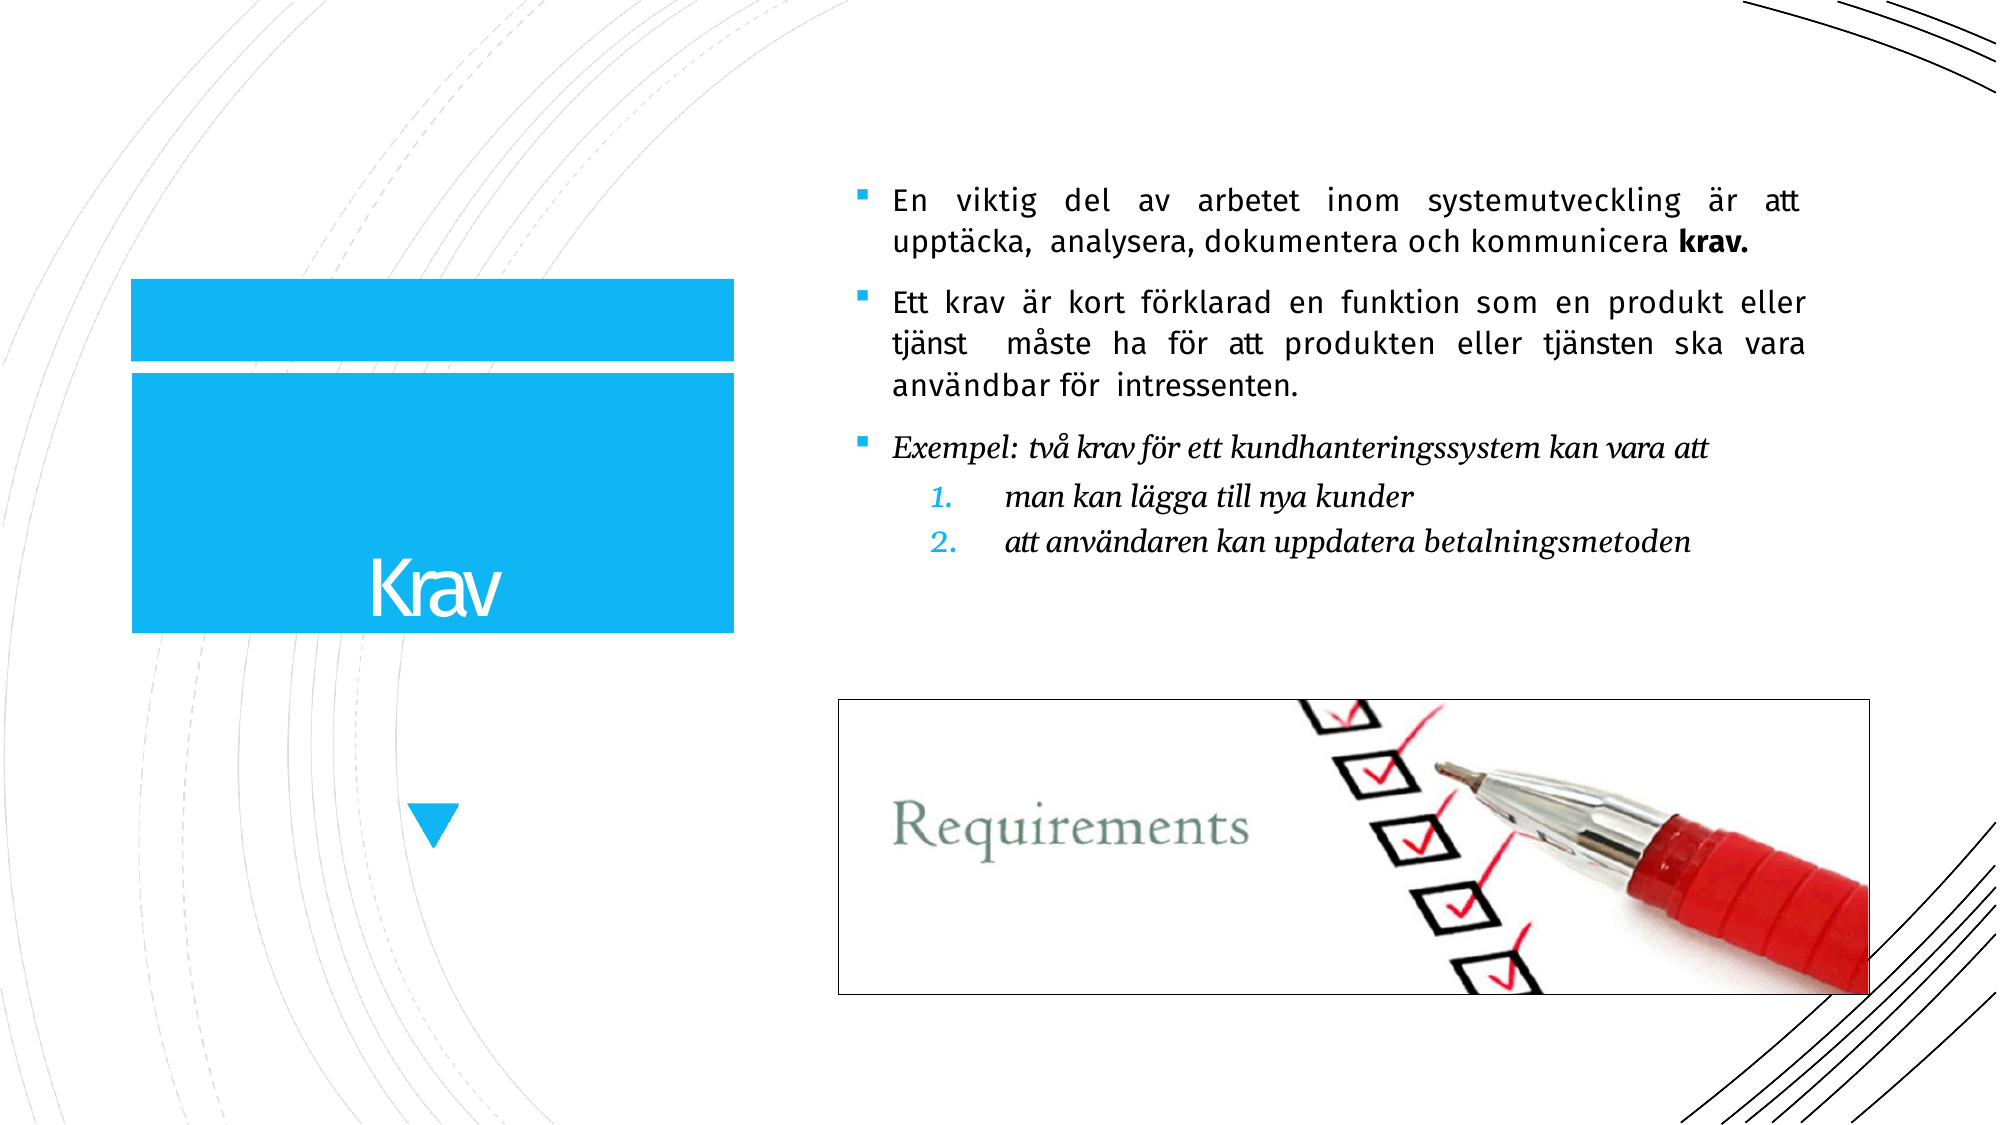

En viktig del av arbetet inom systemutveckling är att upptäcka,  analysera, dokumentera och kommunicera krav.
Ett krav är kort förklarad en funktion som en produkt eller tjänst  måste ha för att produkten eller tjänsten ska vara användbar för  intressenten.
Exempel: två krav för ett kundhanteringssystem kan vara att

Krav
man kan lägga till nya kunder
att användaren kan uppdatera betalningsmetoden